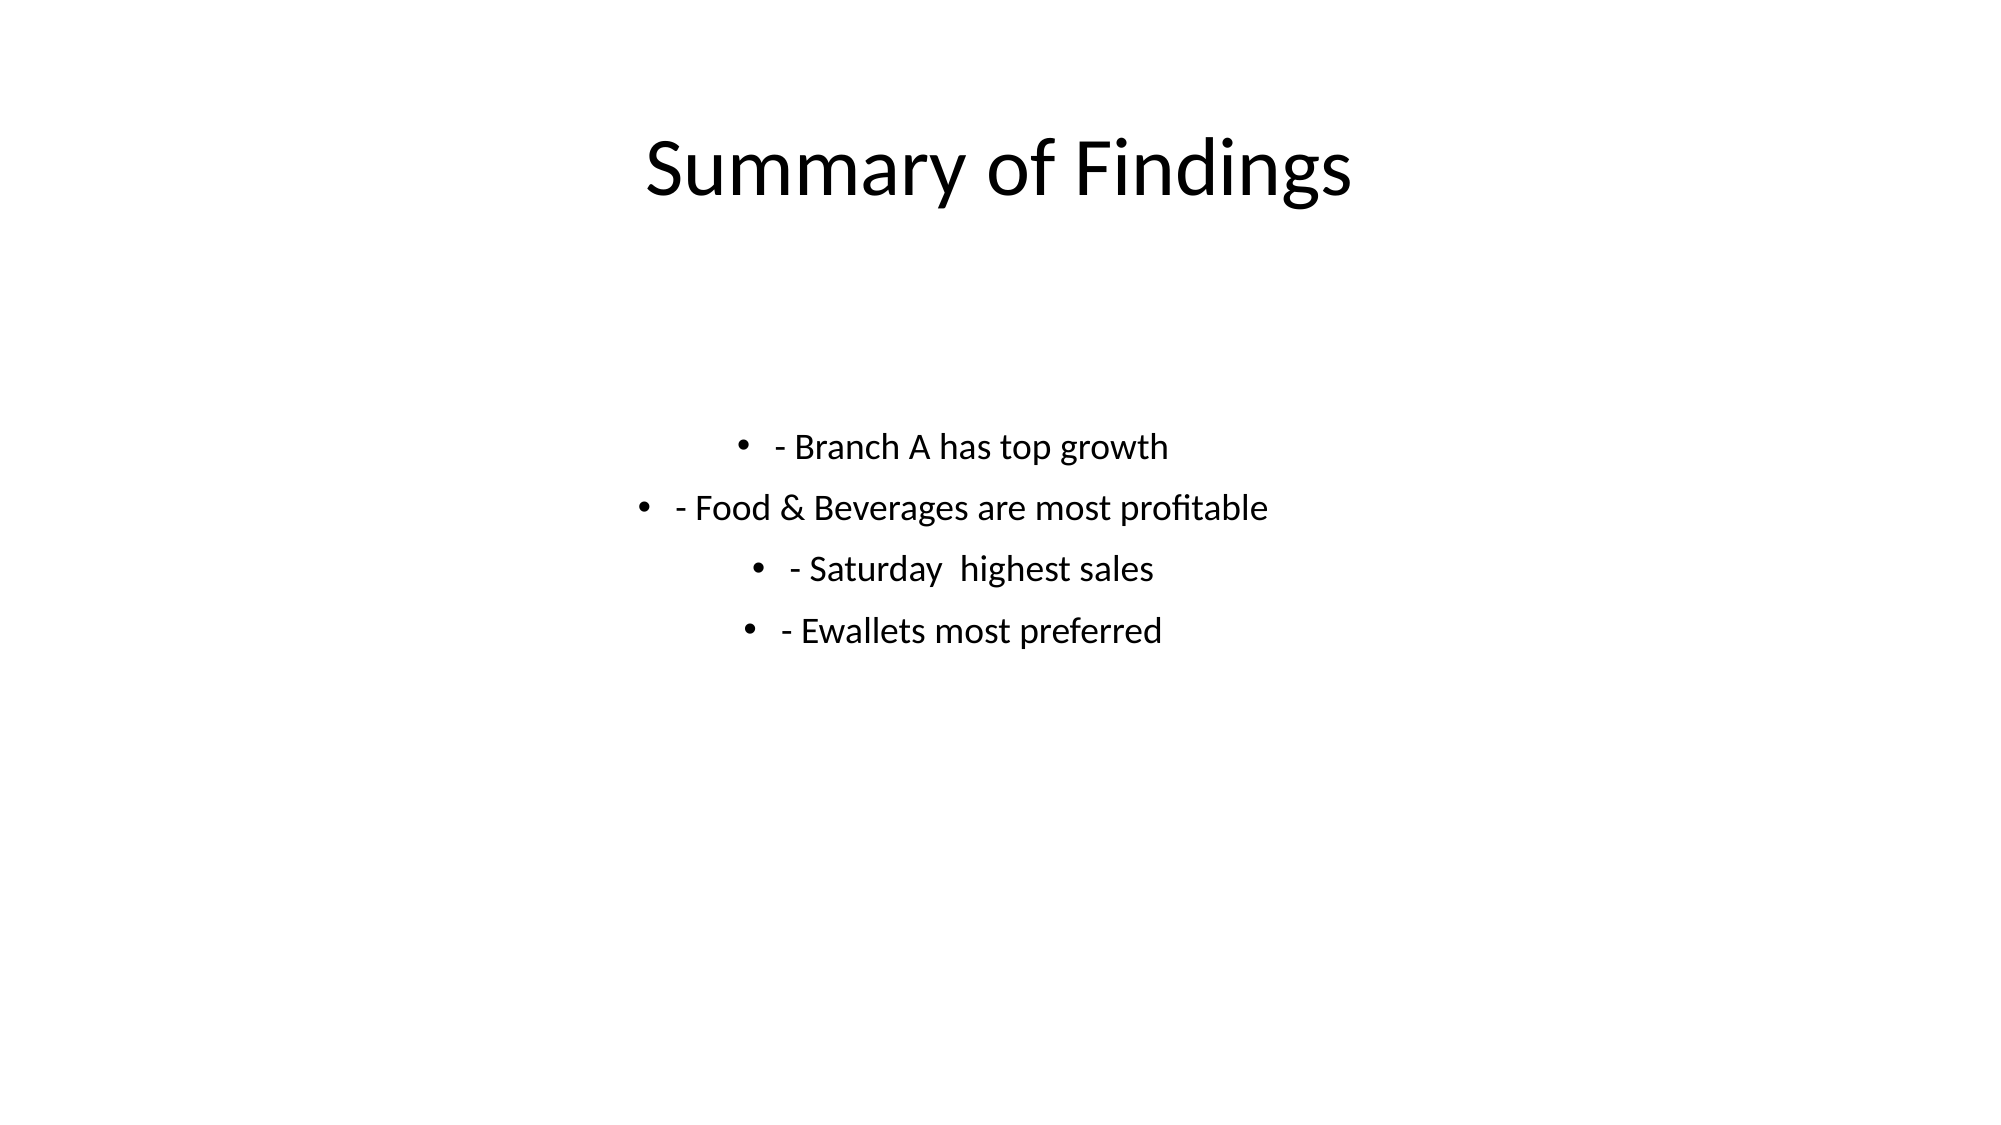

# Summary of Findings

- Branch A has top growth
- Food & Beverages are most profitable
- Saturday  highest sales
- Ewallets most preferred